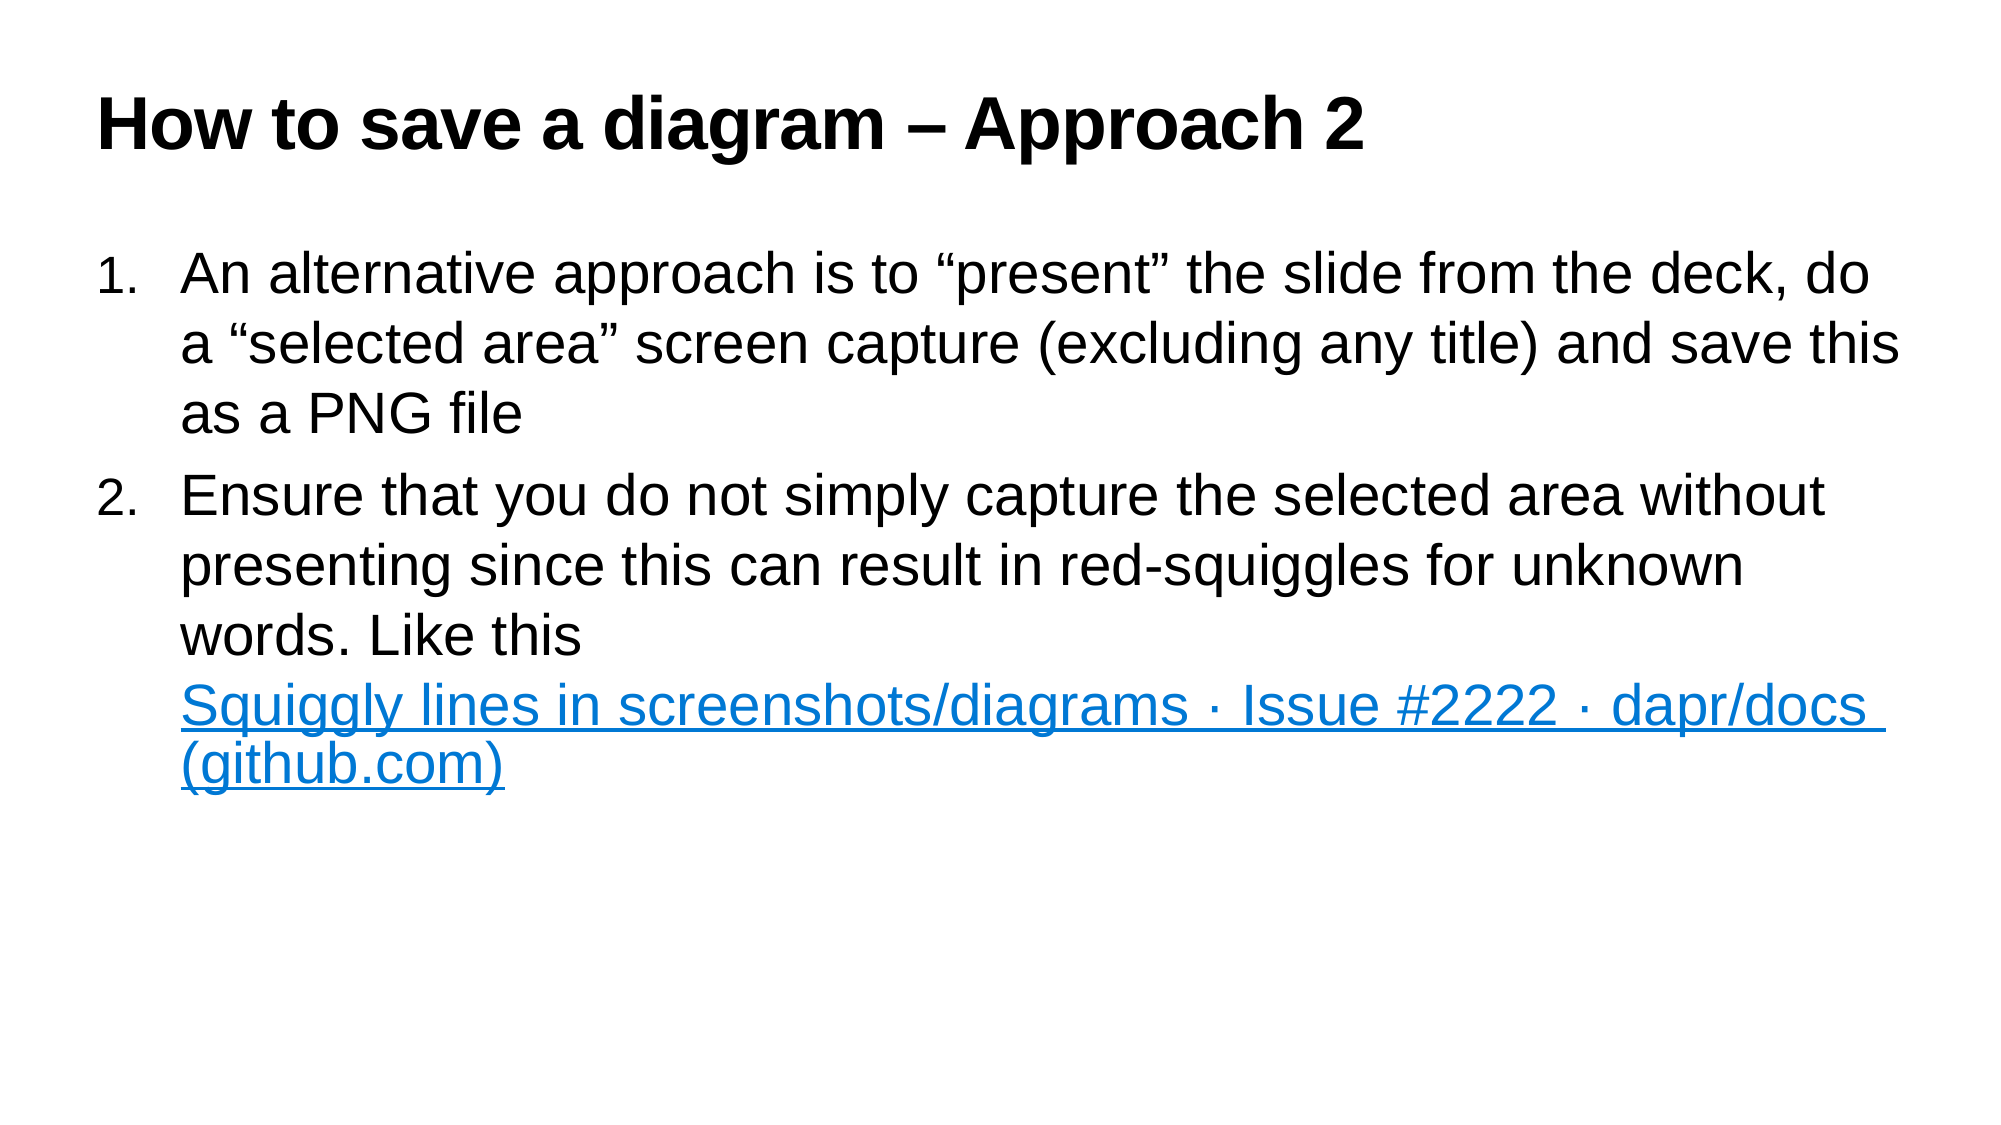

# How to save a diagram – Approach 2
An alternative approach is to “present” the slide from the deck, do a “selected area” screen capture (excluding any title) and save this as a PNG file
Ensure that you do not simply capture the selected area without presenting since this can result in red-squiggles for unknown words. Like this Squiggly lines in screenshots/diagrams · Issue #2222 · dapr/docs (github.com)